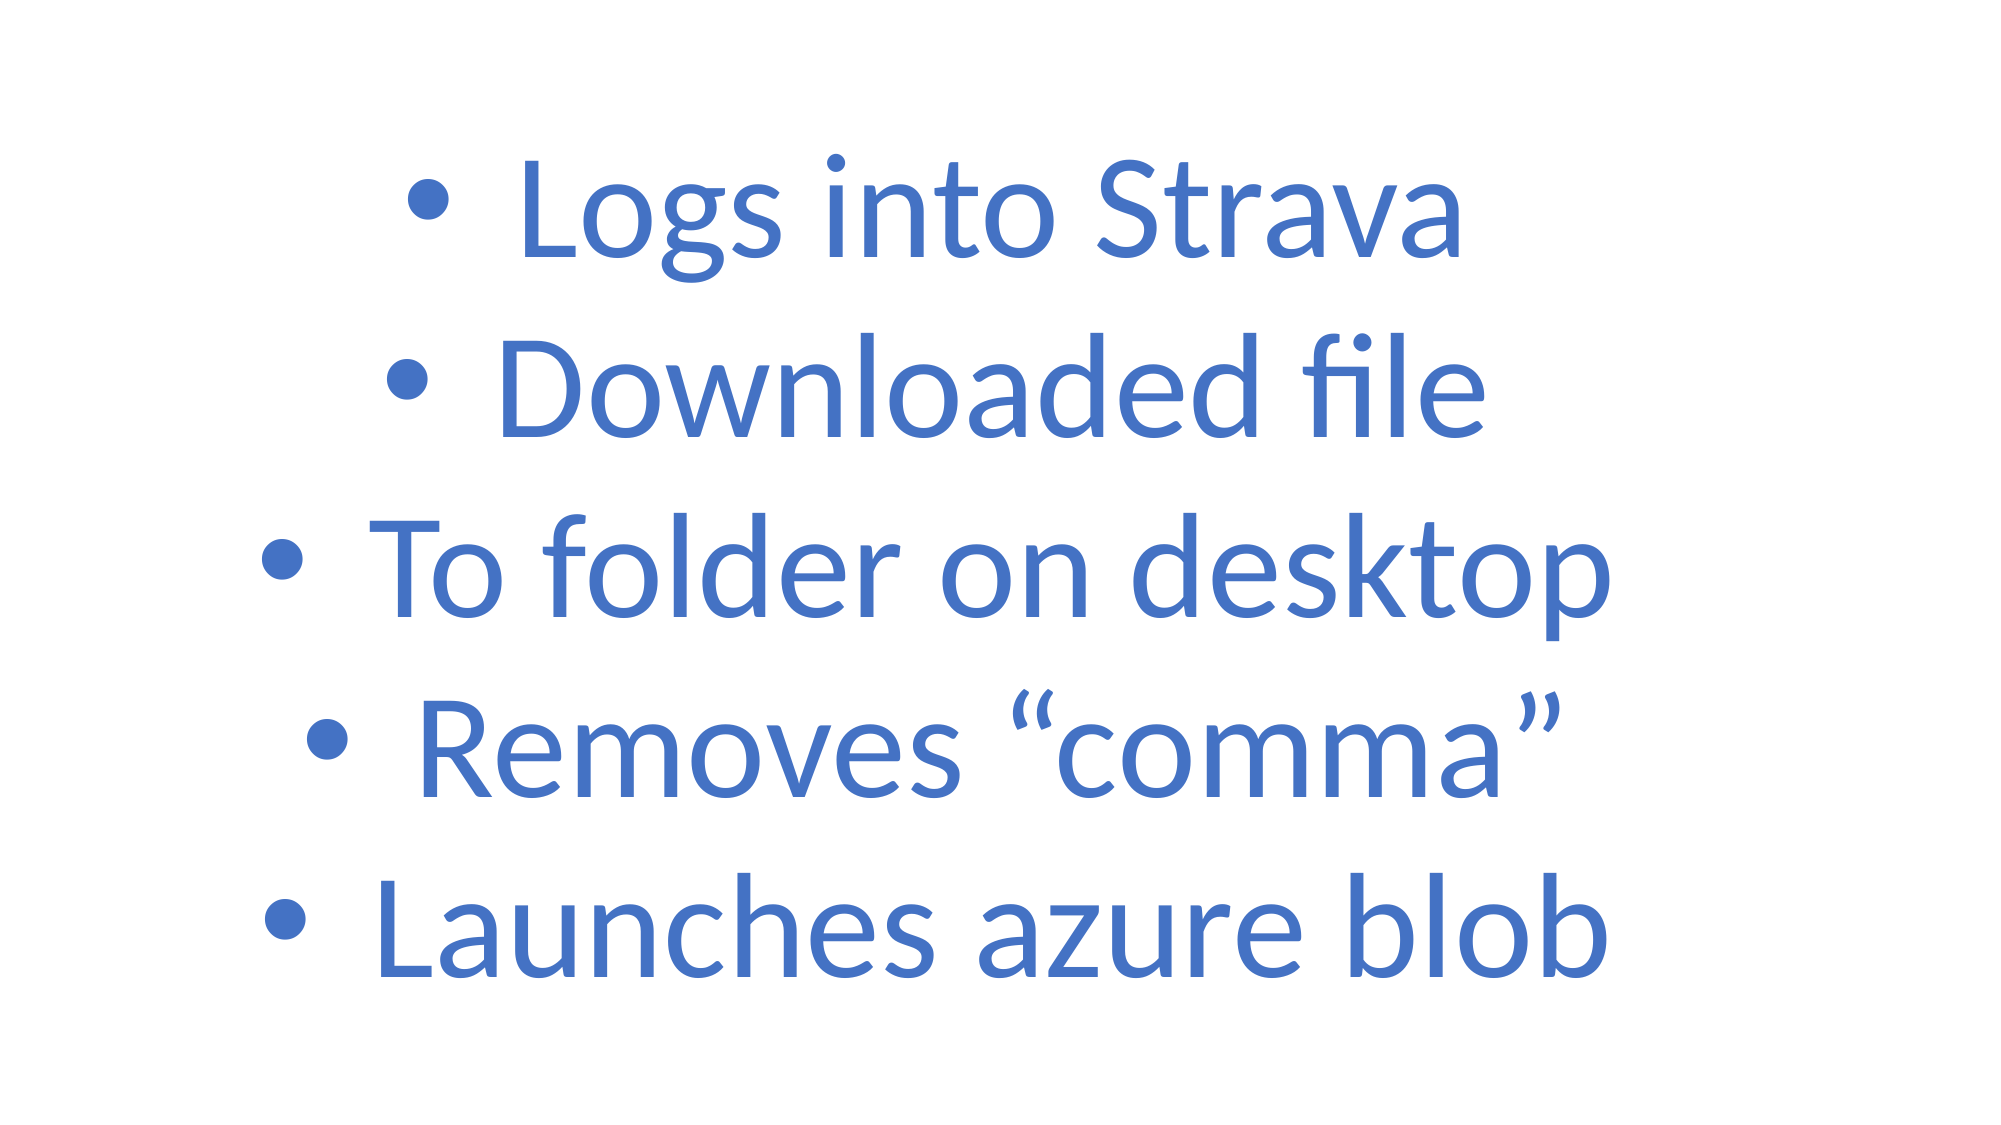

Logs into Strava
Downloaded file
To folder on desktop
Removes “comma”
Launches azure blob